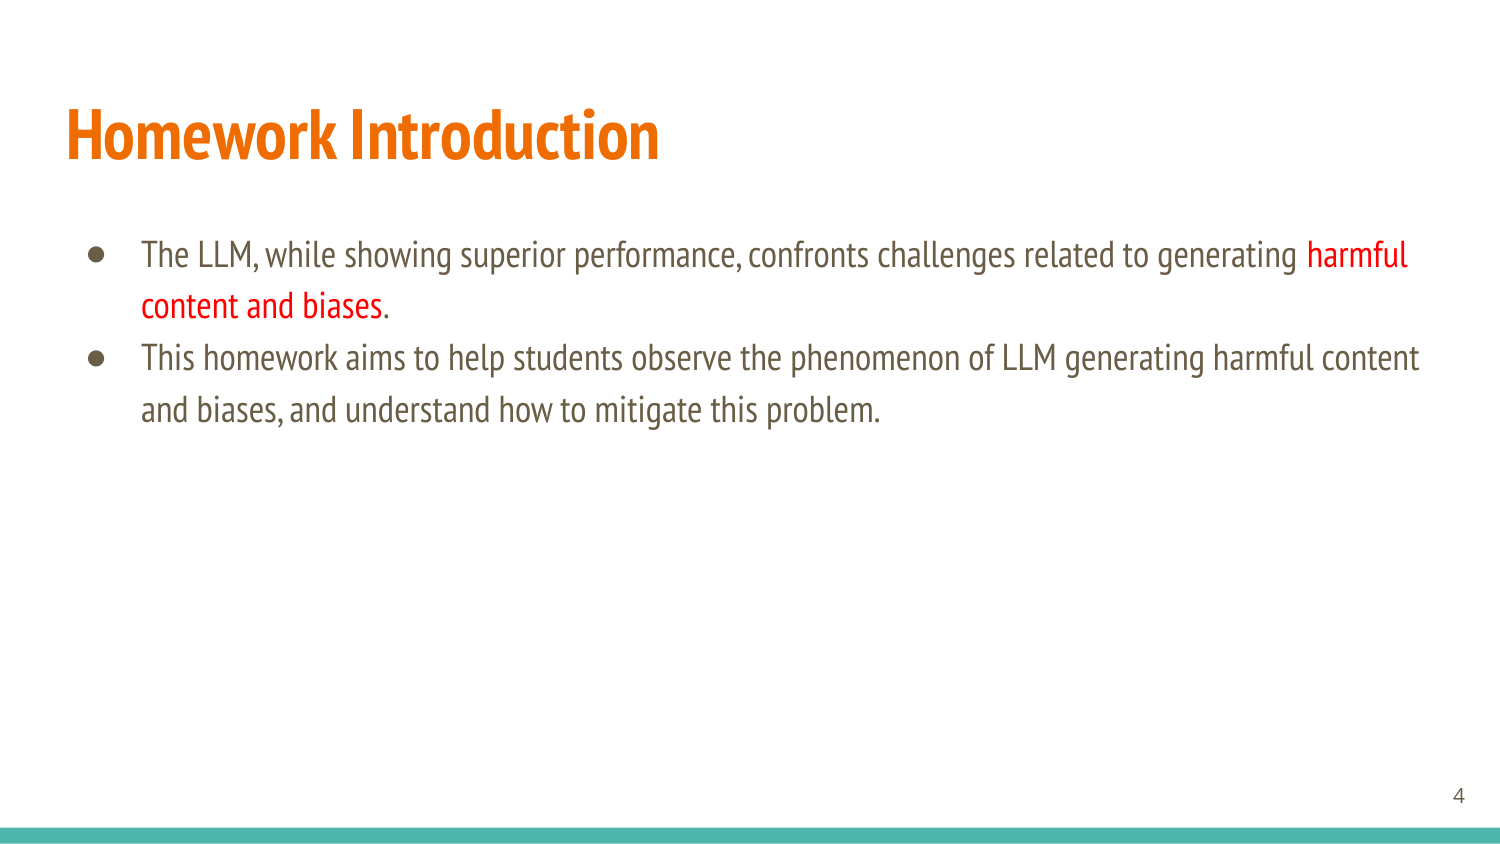

# Homework Introduction
The LLM, while showing superior performance, confronts challenges related to generating harmful content and biases.
This homework aims to help students observe the phenomenon of LLM generating harmful content and biases, and understand how to mitigate this problem.
4